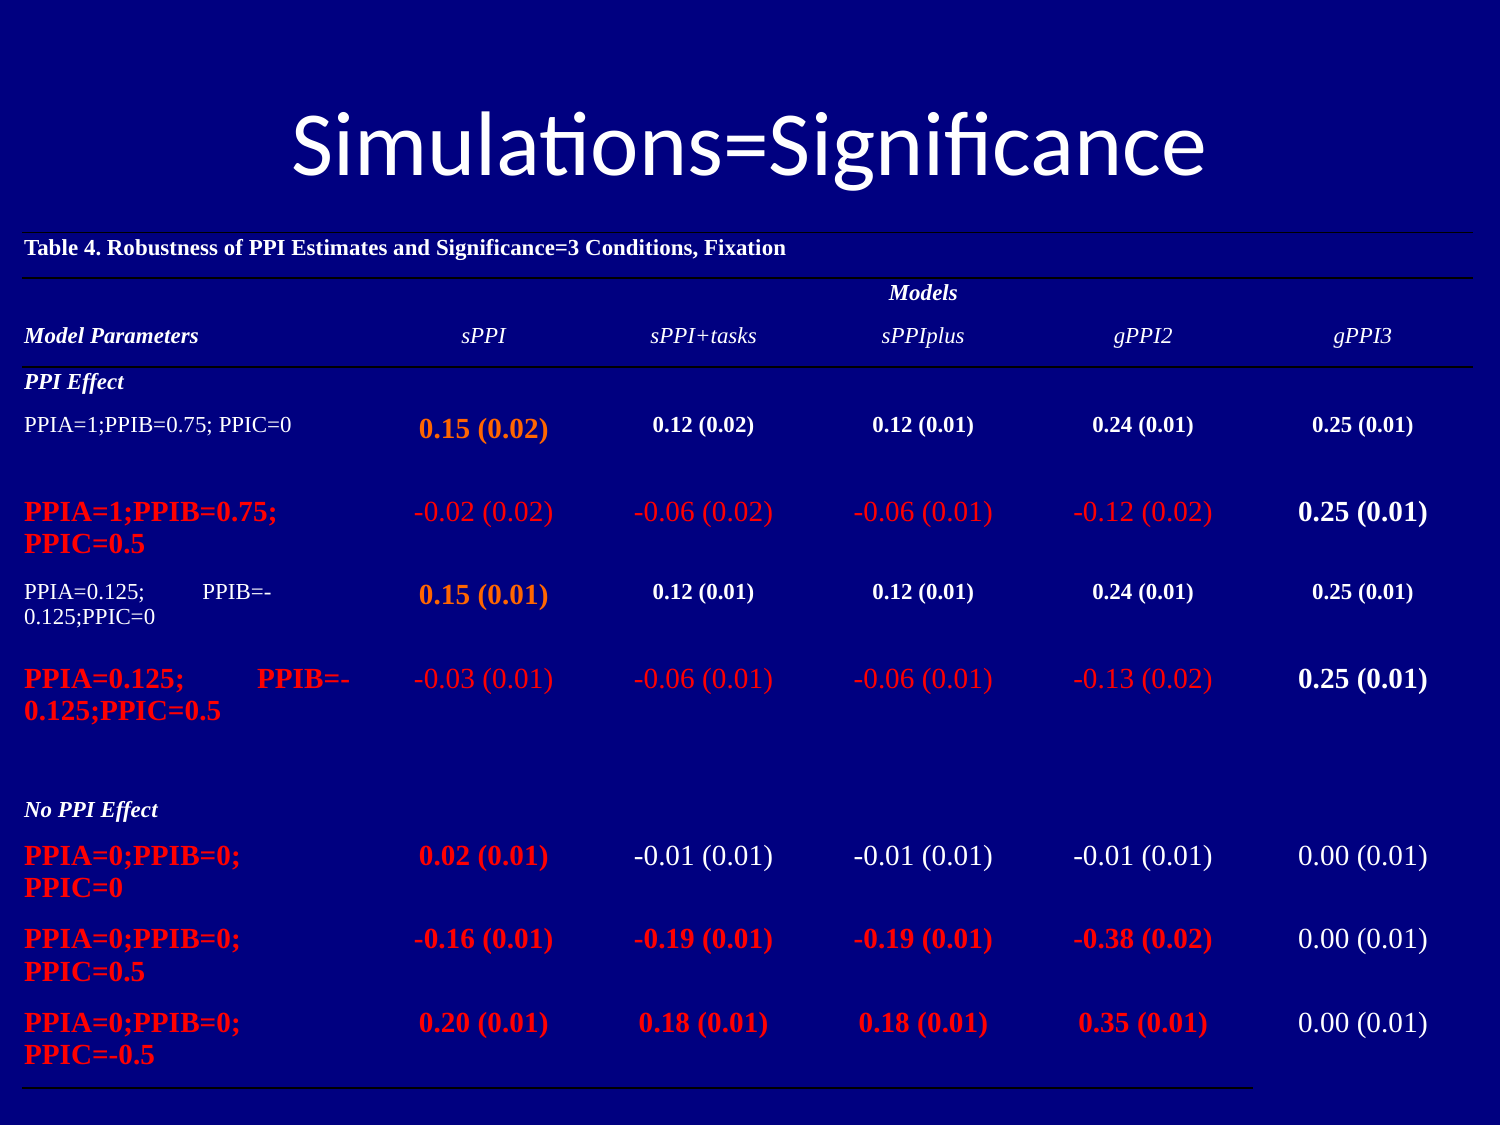

# Simulations=Significance
| Table 4. Robustness of PPI Estimates and Significance=3 Conditions, Fixation |  |  |  |  |  |
| --- | --- | --- | --- | --- | --- |
|  | Models |  |  |  |  |
| Model Parameters | sPPI | sPPI+tasks | sPPIplus | gPPI2 | gPPI3 |
| PPI Effect |  |  |  |  |  |
| PPIA=1;PPIB=0.75; PPIC=0 | 0.15 (0.02) | 0.12 (0.02) | 0.12 (0.01) | 0.24 (0.01) | 0.25 (0.01) |
| PPIA=1;PPIB=0.75; PPIC=0.5 | -0.02 (0.02) | -0.06 (0.02) | -0.06 (0.01) | -0.12 (0.02) | 0.25 (0.01) |
| PPIA=0.125; PPIB=-0.125;PPIC=0 | 0.15 (0.01) | 0.12 (0.01) | 0.12 (0.01) | 0.24 (0.01) | 0.25 (0.01) |
| PPIA=0.125; PPIB=-0.125;PPIC=0.5 | -0.03 (0.01) | -0.06 (0.01) | -0.06 (0.01) | -0.13 (0.02) | 0.25 (0.01) |
|  |  |  |  |  |  |
| No PPI Effect |  |  |  |  |  |
| PPIA=0;PPIB=0; PPIC=0 | 0.02 (0.01) | -0.01 (0.01) | -0.01 (0.01) | -0.01 (0.01) | 0.00 (0.01) |
| PPIA=0;PPIB=0; PPIC=0.5 | -0.16 (0.01) | -0.19 (0.01) | -0.19 (0.01) | -0.38 (0.02) | 0.00 (0.01) |
| PPIA=0;PPIB=0; PPIC=-0.5 | 0.20 (0.01) | 0.18 (0.01) | 0.18 (0.01) | 0.35 (0.01) | 0.00 (0.01) |